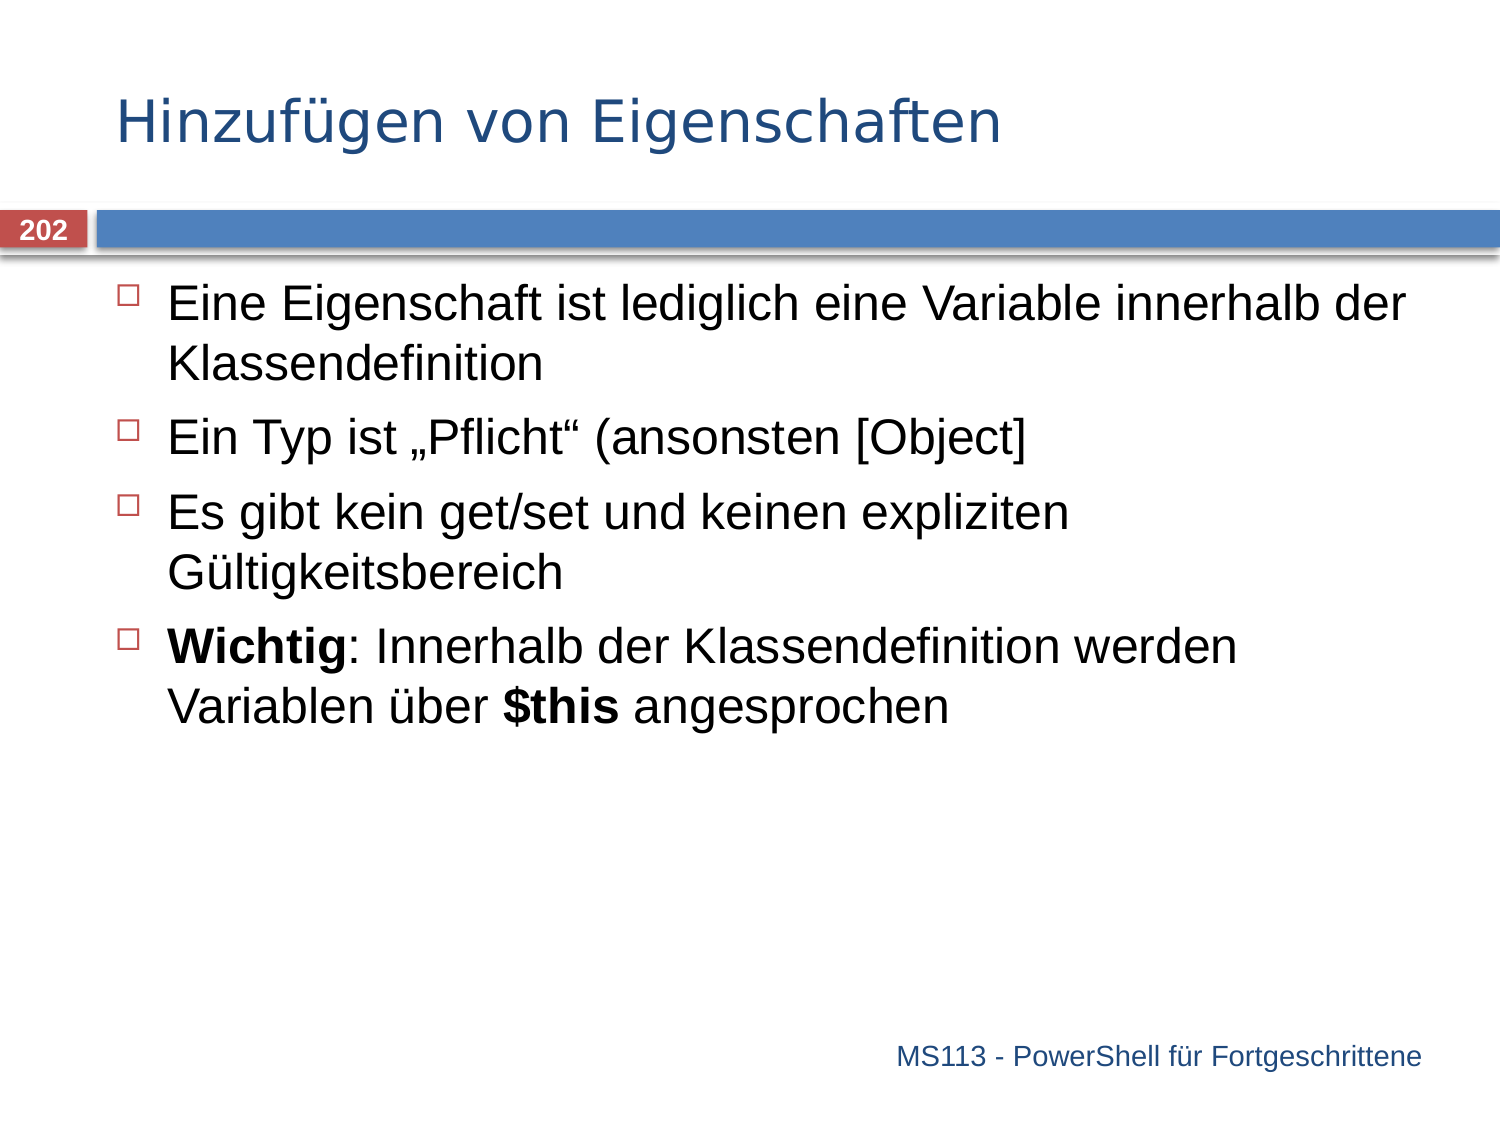

# Hinzufügen von Eigenschaften
202
Eine Eigenschaft ist lediglich eine Variable innerhalb der Klassendefinition
Ein Typ ist „Pflicht“ (ansonsten [Object]
Es gibt kein get/set und keinen expliziten Gültigkeitsbereich
Wichtig: Innerhalb der Klassendefinition werden Variablen über $this angesprochen
MS113 - PowerShell für Fortgeschrittene